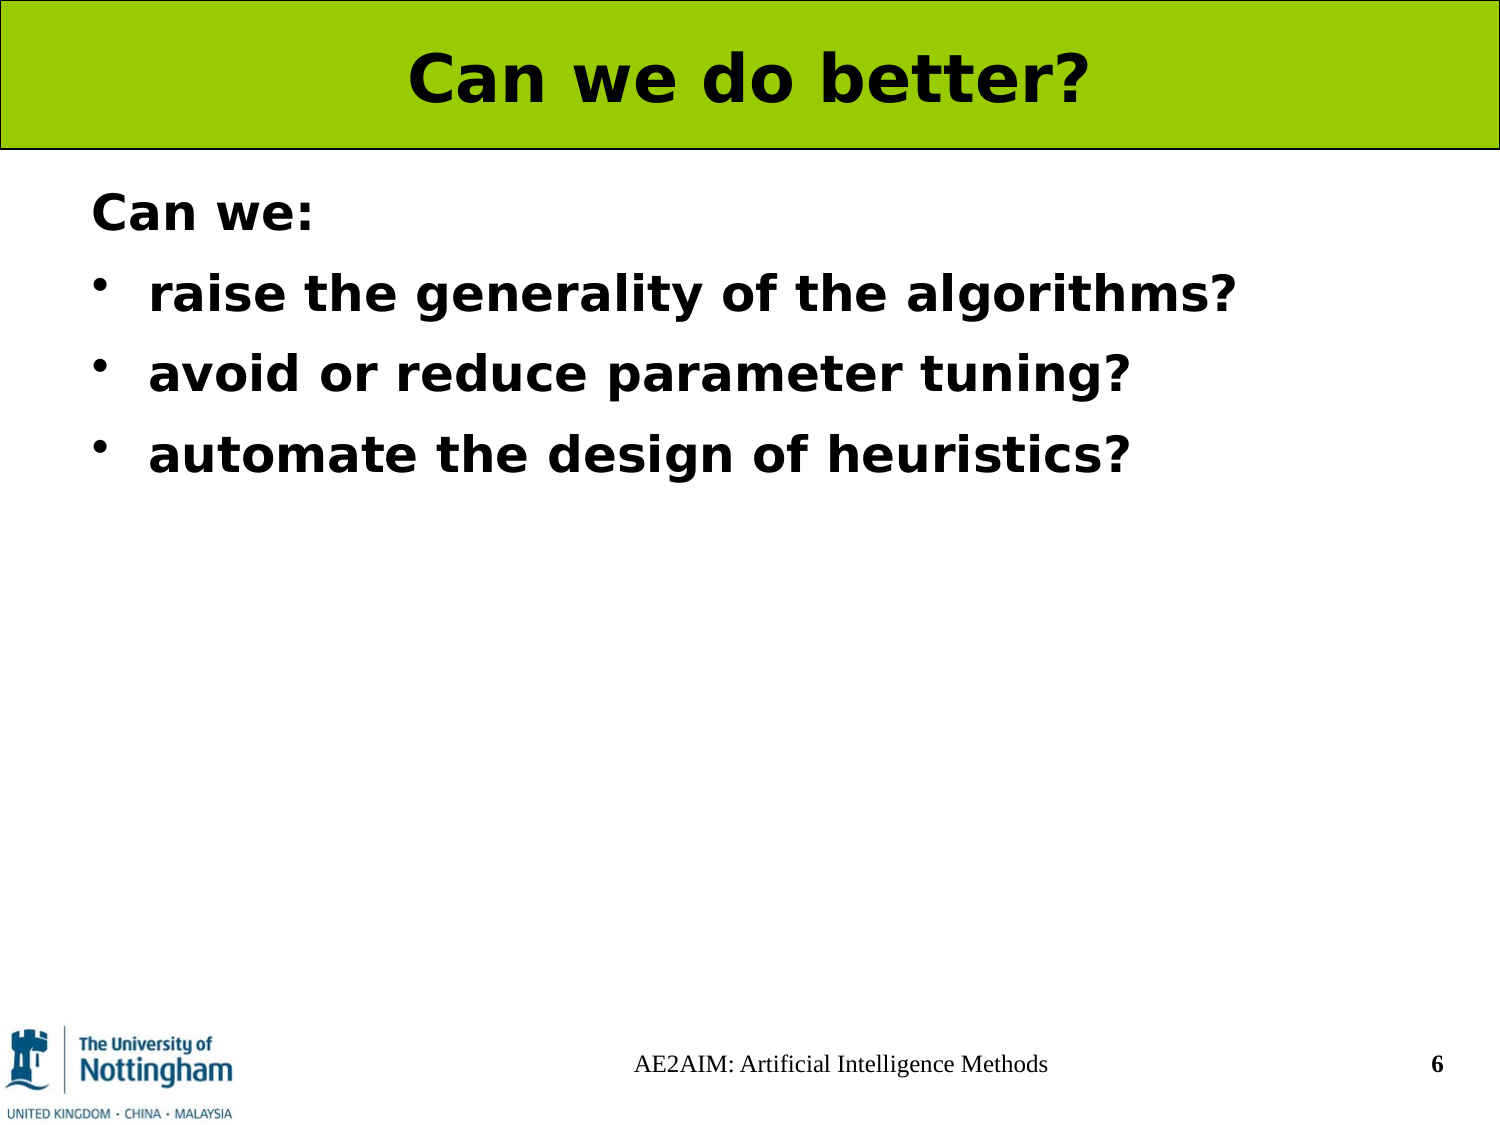

# Can we do better?
Can we:
raise the generality of the algorithms?
avoid or reduce parameter tuning?
automate the design of heuristics?

AE2AIM: Artificial Intelligence Methods
6